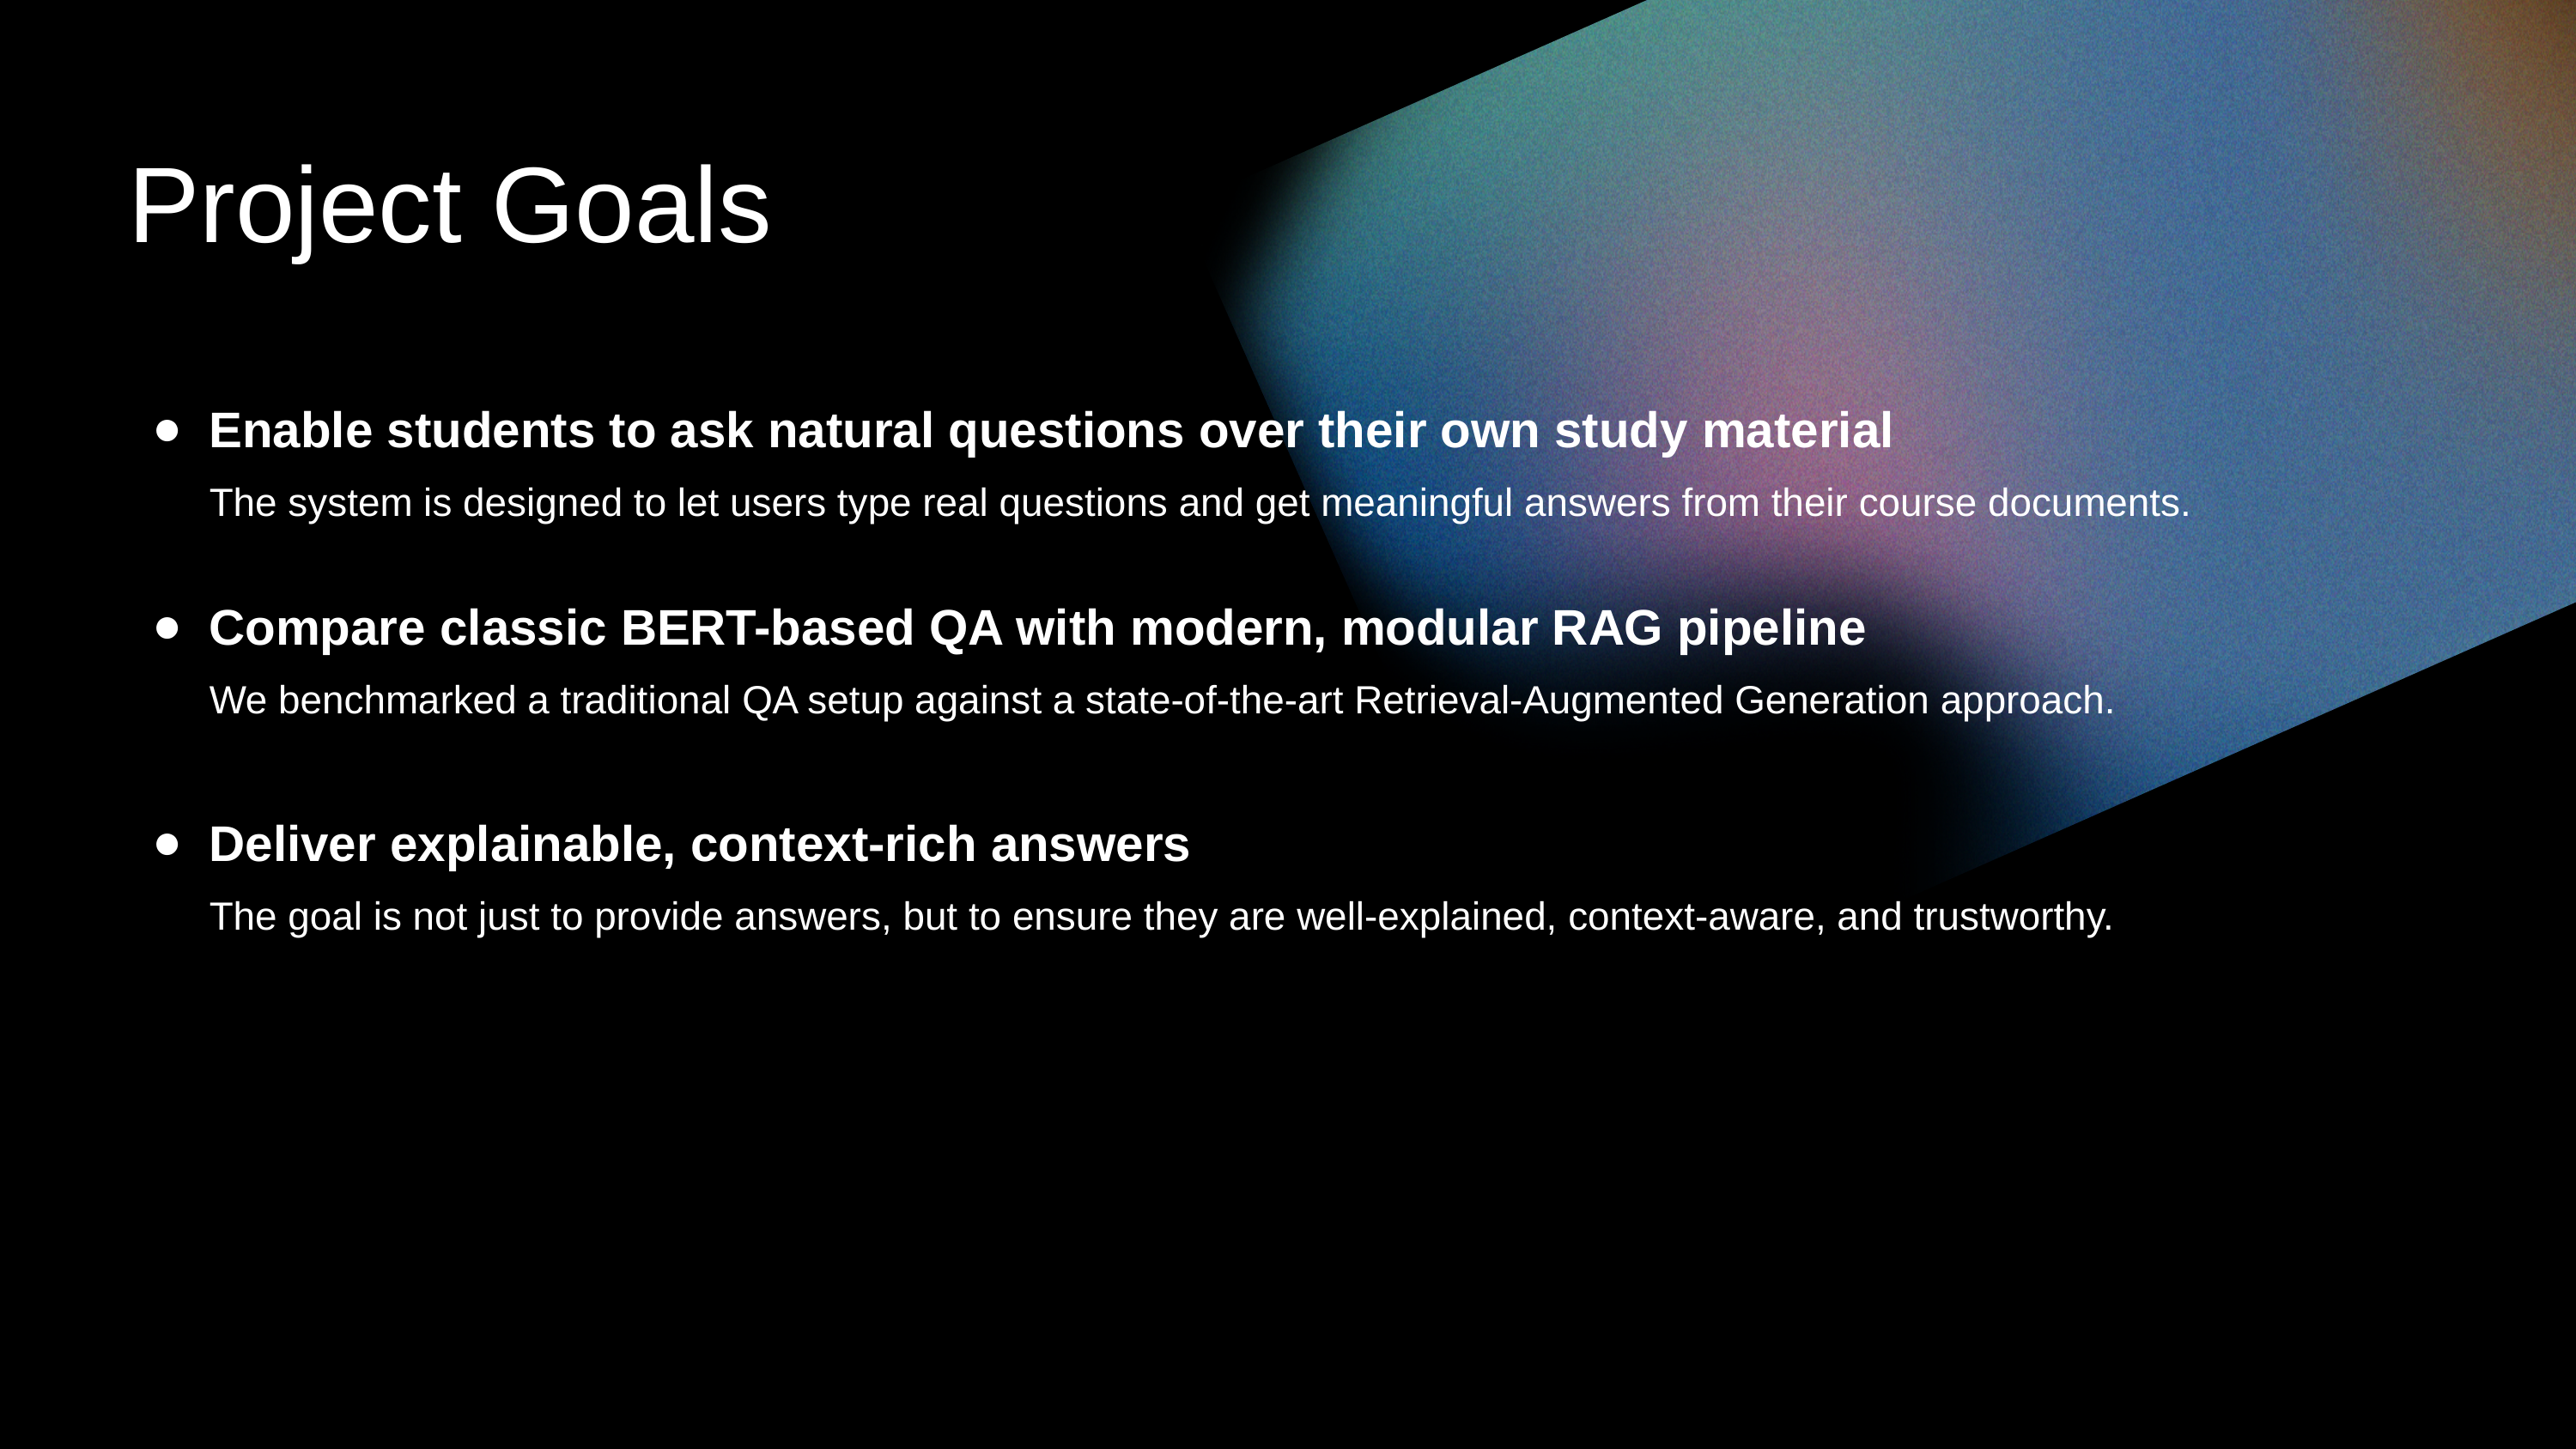

Project Goals
Enable students to ask natural questions over their own study material
The system is designed to let users type real questions and get meaningful answers from their course documents.
Compare classic BERT-based QA with modern, modular RAG pipeline
We benchmarked a traditional QA setup against a state-of-the-art Retrieval-Augmented Generation approach.
Deliver explainable, context-rich answers
The goal is not just to provide answers, but to ensure they are well-explained, context-aware, and trustworthy.